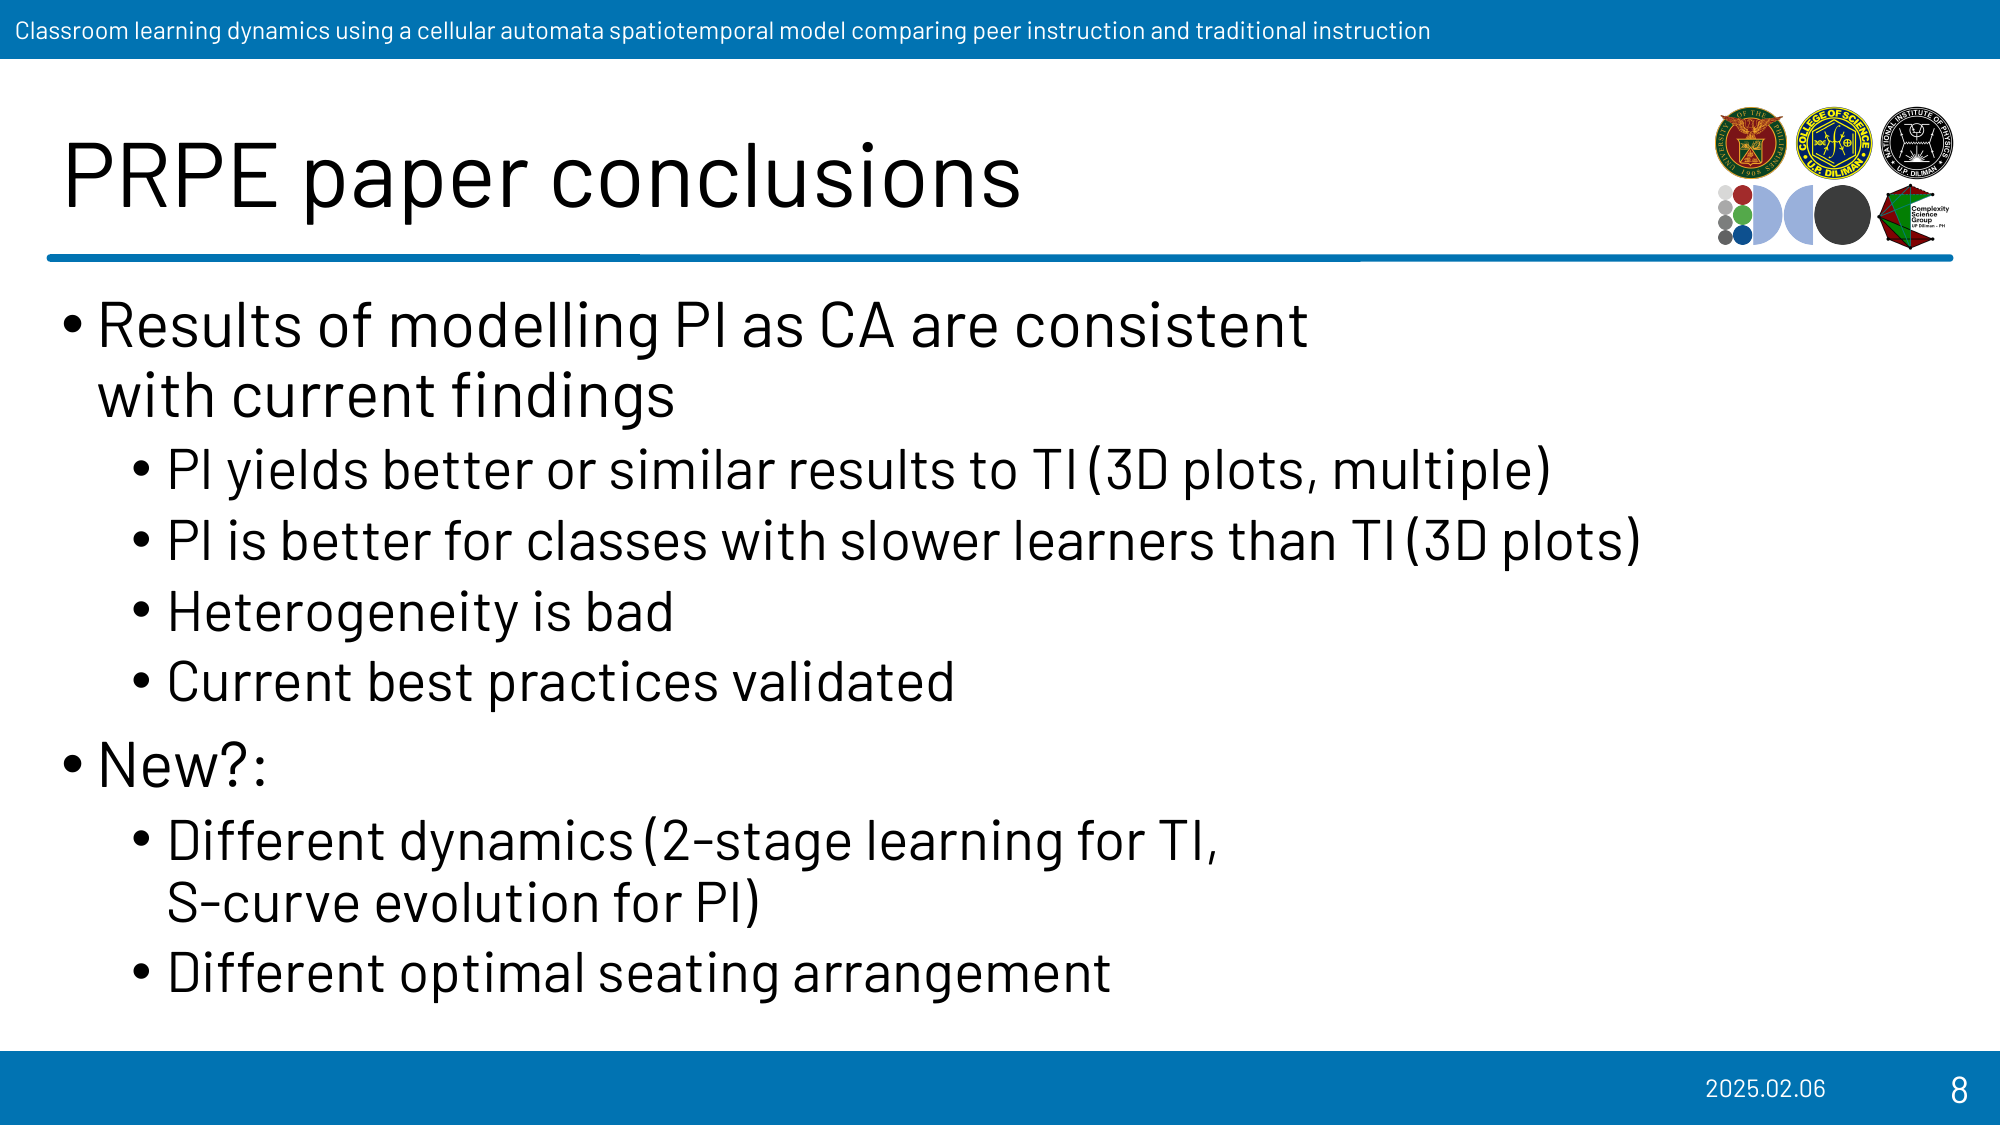

# PRPE paper conclusions
Results of modelling PI as CA are consistent
with current findings
PI yields better or similar results to TI (3D plots, multiple)
PI is better for classes with slower learners than TI (3D plots)
Heterogeneity is bad
Current best practices validated
New?:
Different dynamics (2-stage learning for TI,
S-curve evolution for PI)
Different optimal seating arrangement

2025.02.06
8